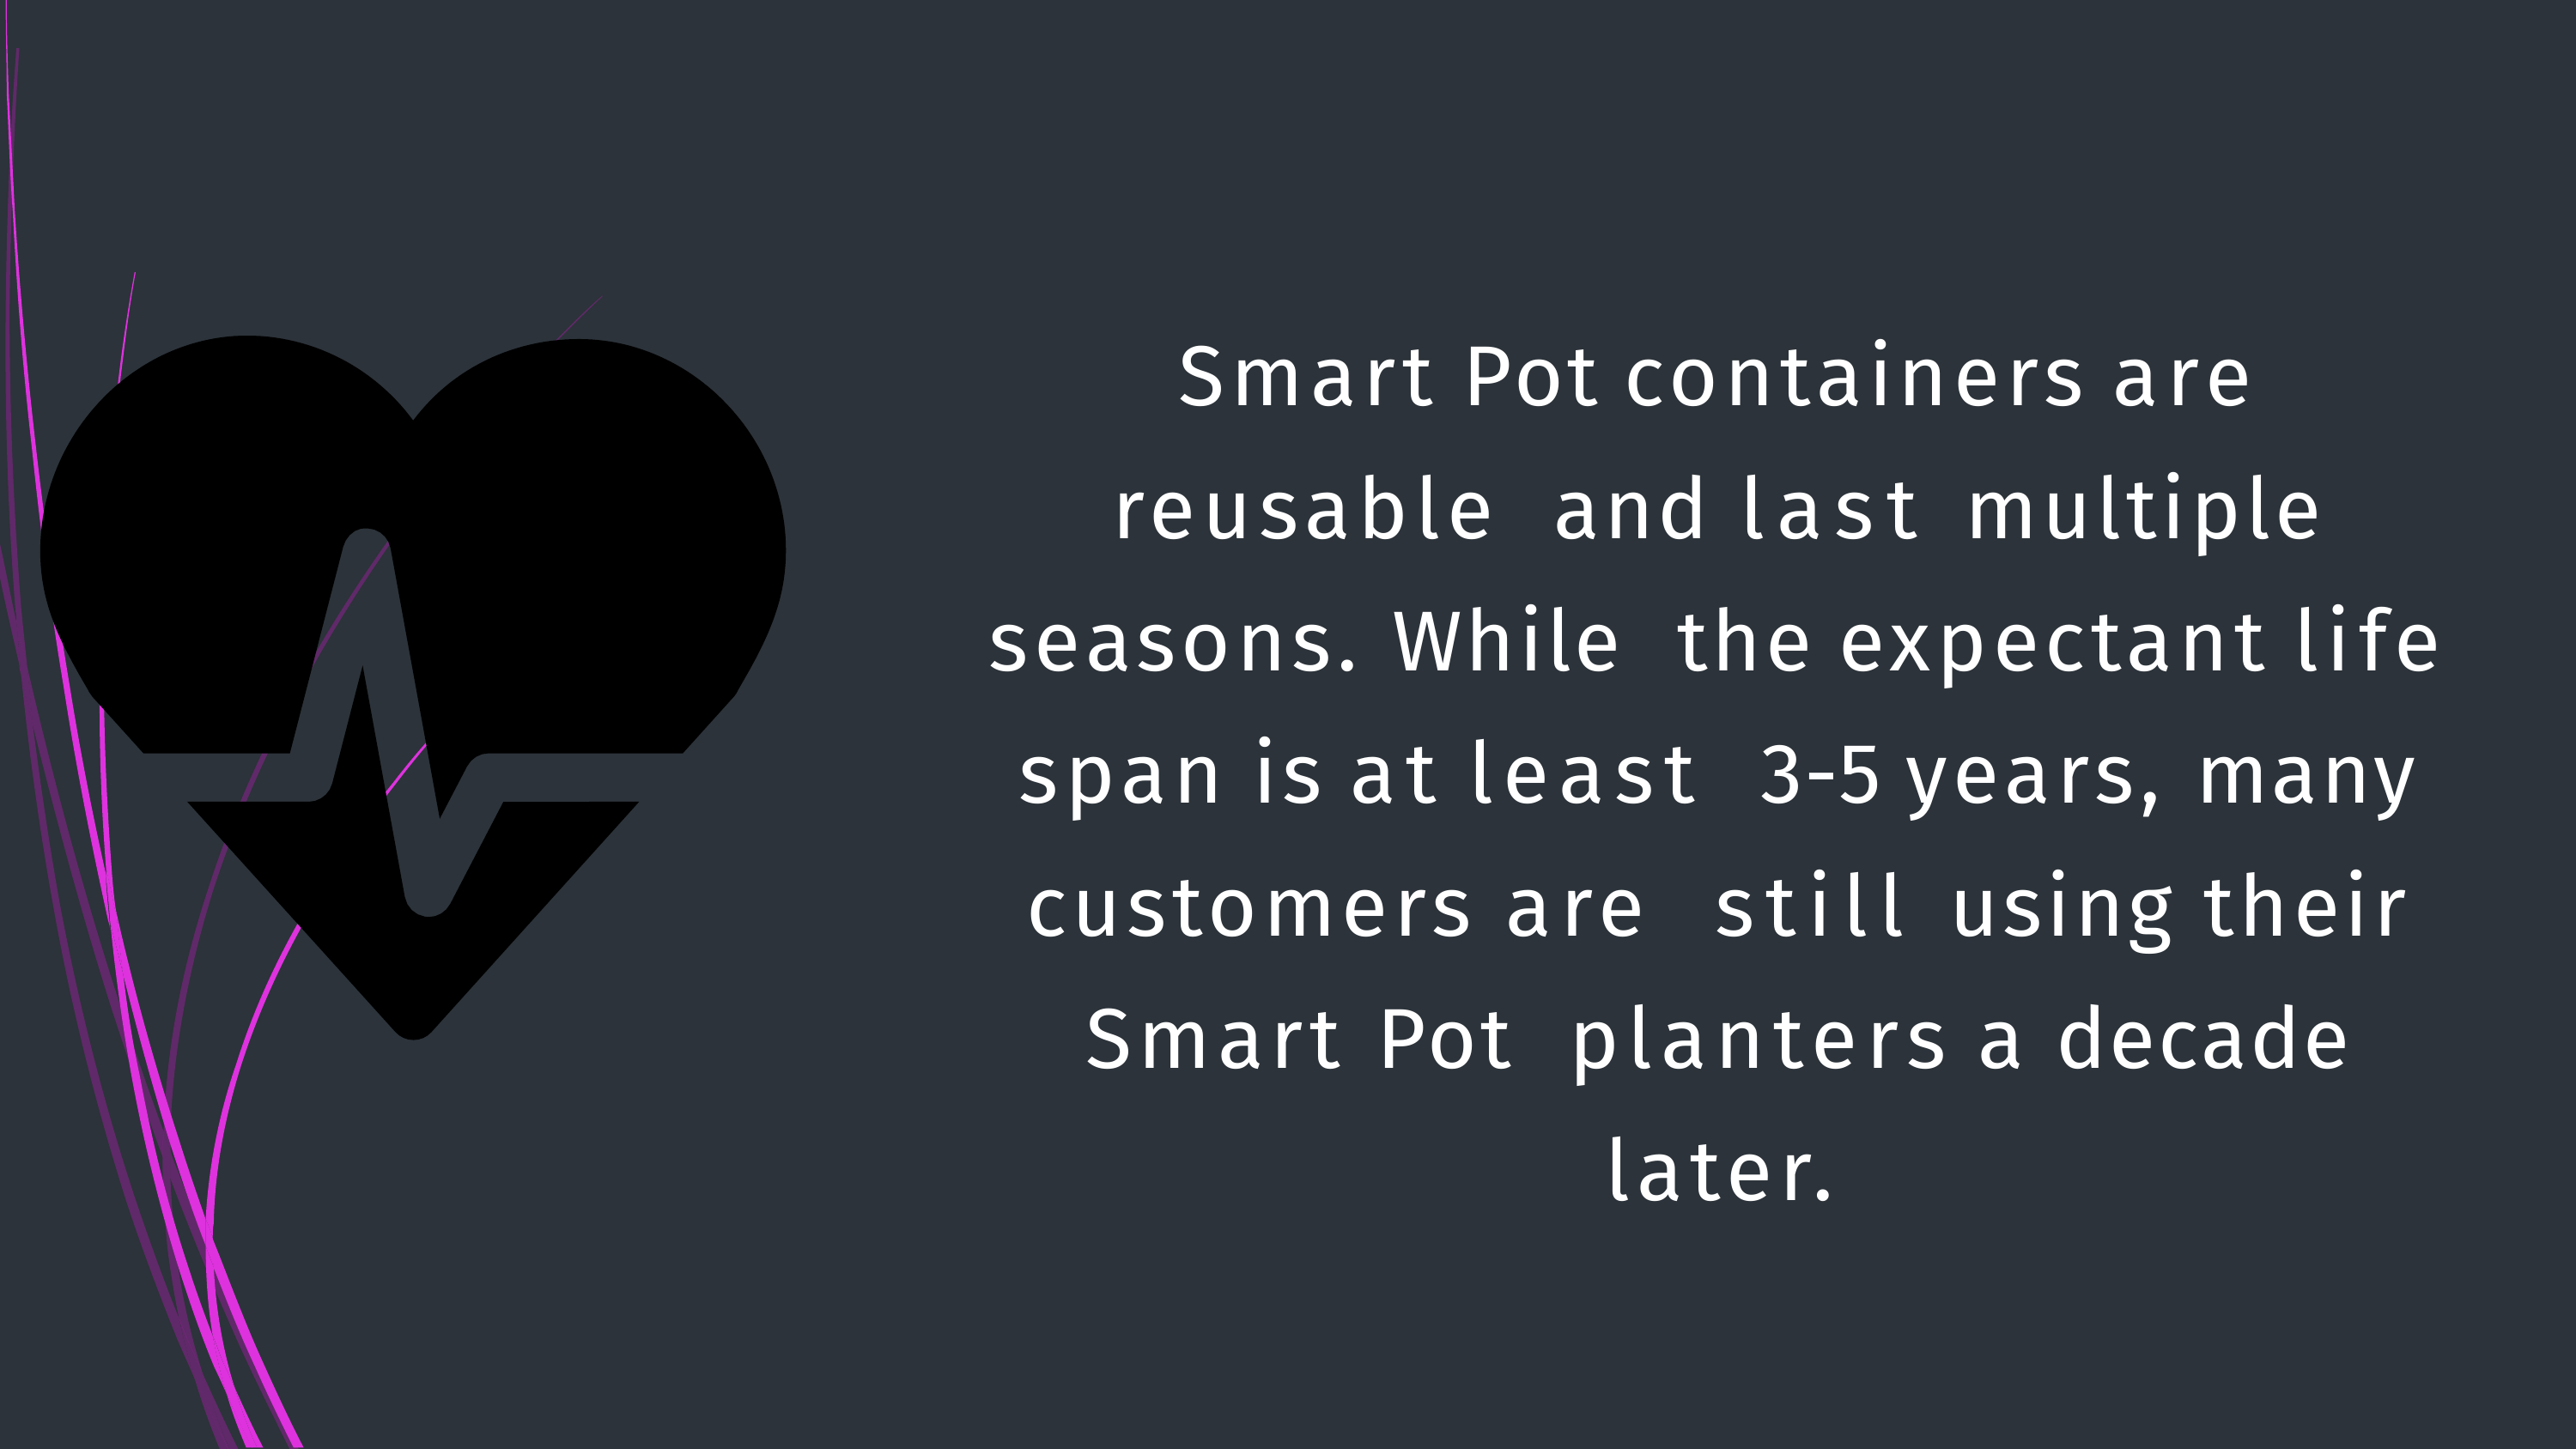

Smart Pot containers are reusable  and last multiple seasons. While  the expectant life span is at least  3-5 years, many customers are  still using their Smart Pot  planters a decade later.